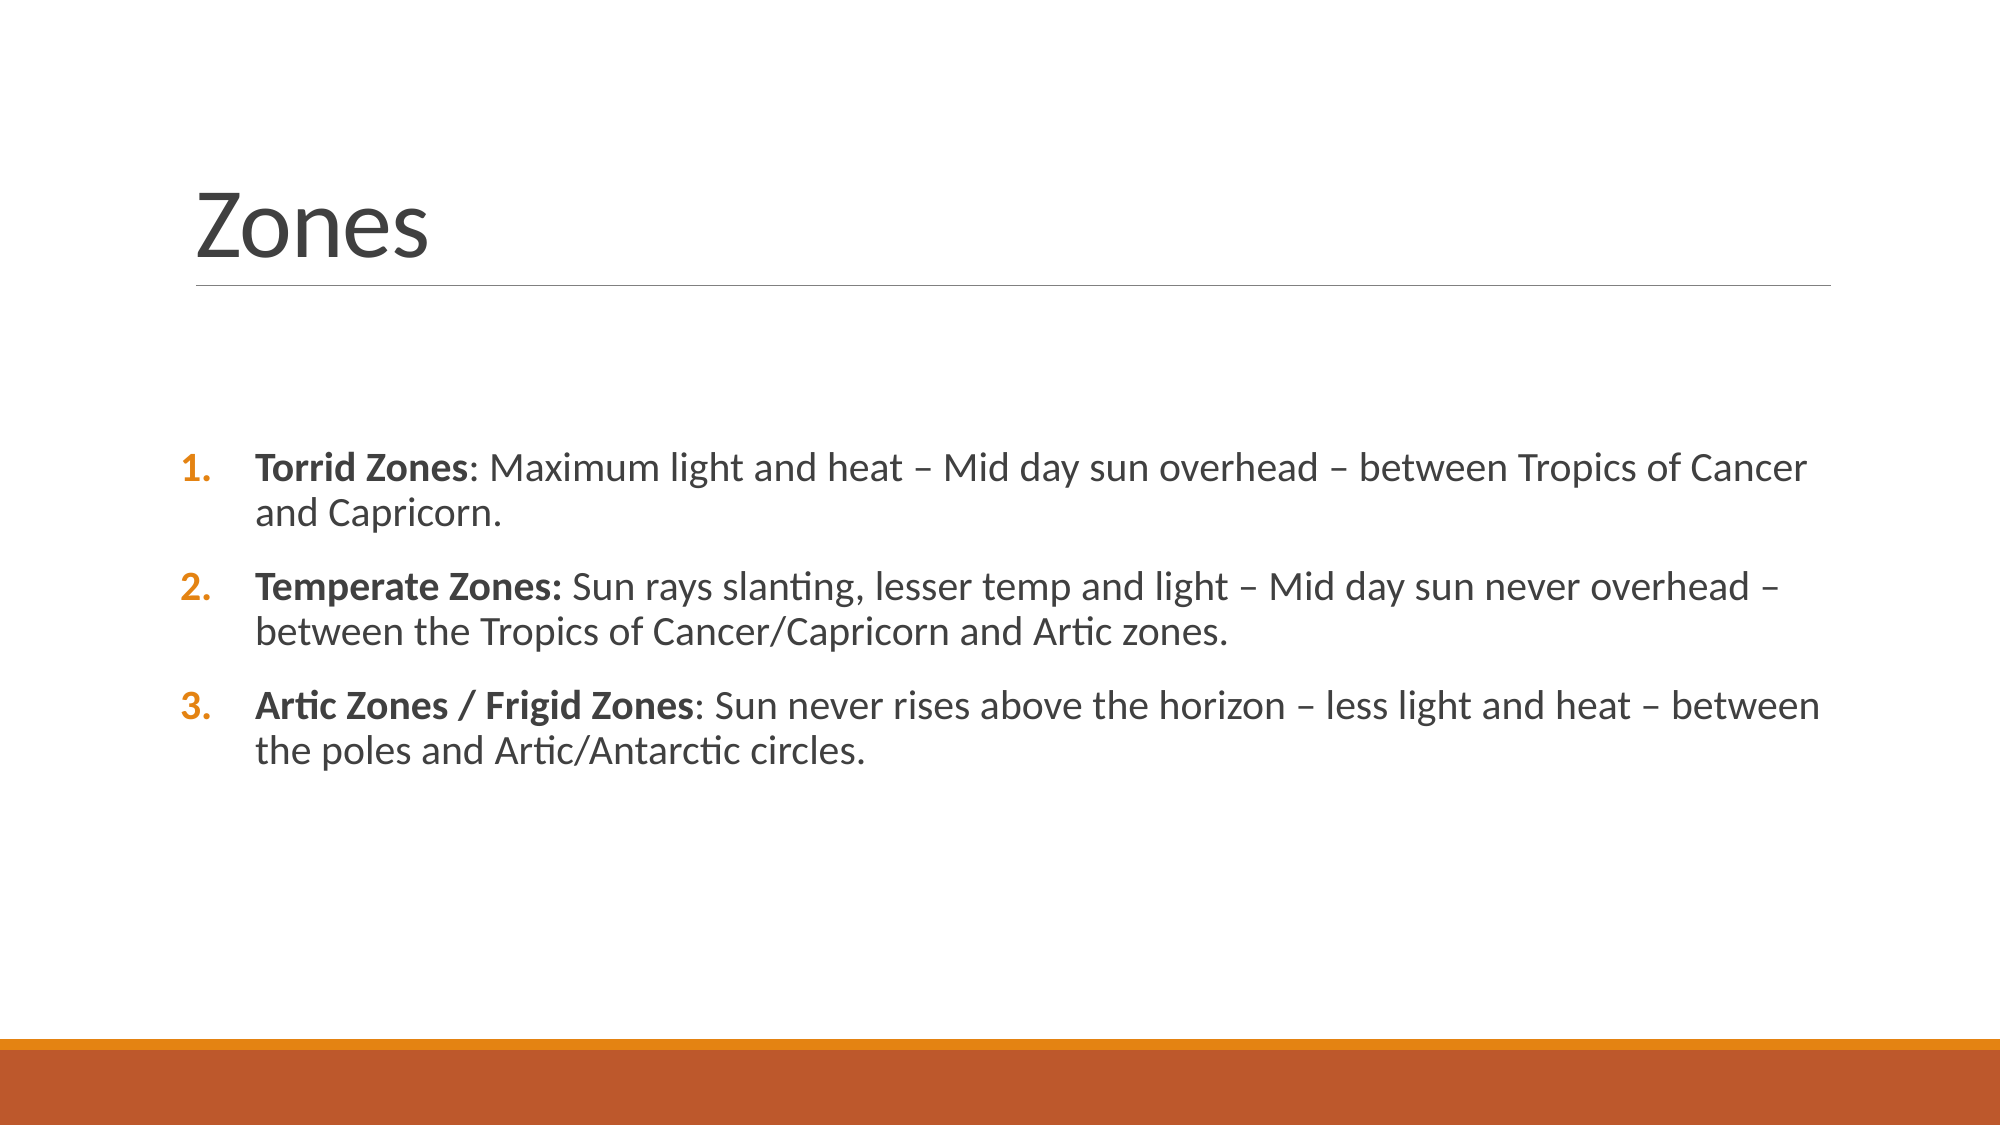

# Zones
Torrid Zones: Maximum light and heat – Mid day sun overhead – between Tropics of Cancer and Capricorn.
Temperate Zones: Sun rays slanting, lesser temp and light – Mid day sun never overhead – between the Tropics of Cancer/Capricorn and Artic zones.
Artic Zones / Frigid Zones: Sun never rises above the horizon – less light and heat – between the poles and Artic/Antarctic circles.